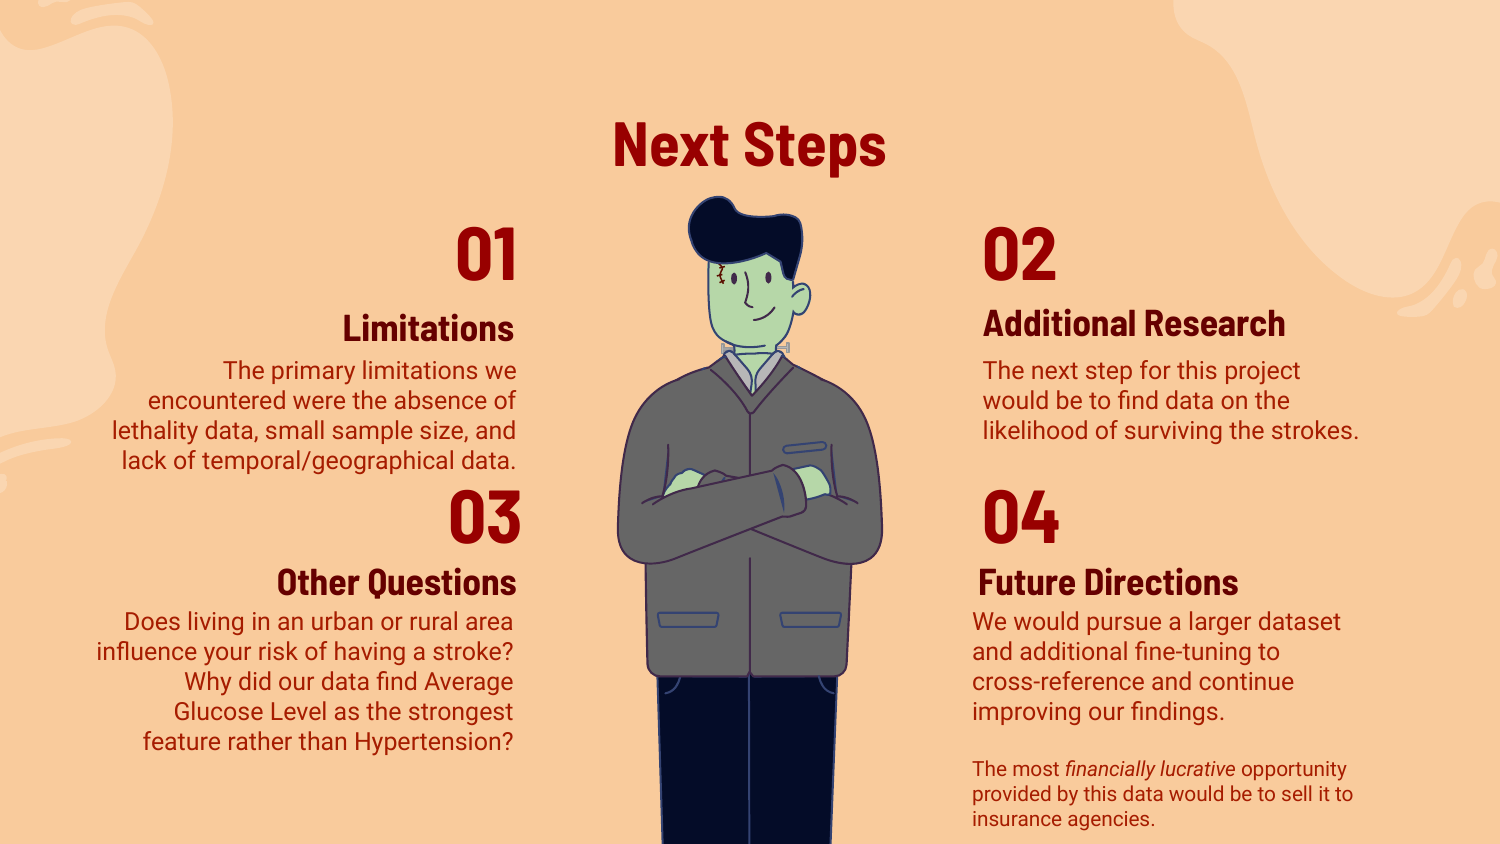

# Next Steps

01
02

Additional Research
Limitations
The next step for this project would be to find data on the likelihood of surviving the strokes.
The primary limitations we encountered were the absence of lethality data, small sample size, and lack of temporal/geographical data.

03
04
Other Questions
Future Directions
Does living in an urban or rural area influence your risk of having a stroke? Why did our data find Average Glucose Level as the strongest feature rather than Hypertension?
We would pursue a larger dataset and additional fine-tuning to cross-reference and continue improving our findings.

The most financially lucrative opportunity provided by this data would be to sell it to insurance agencies.